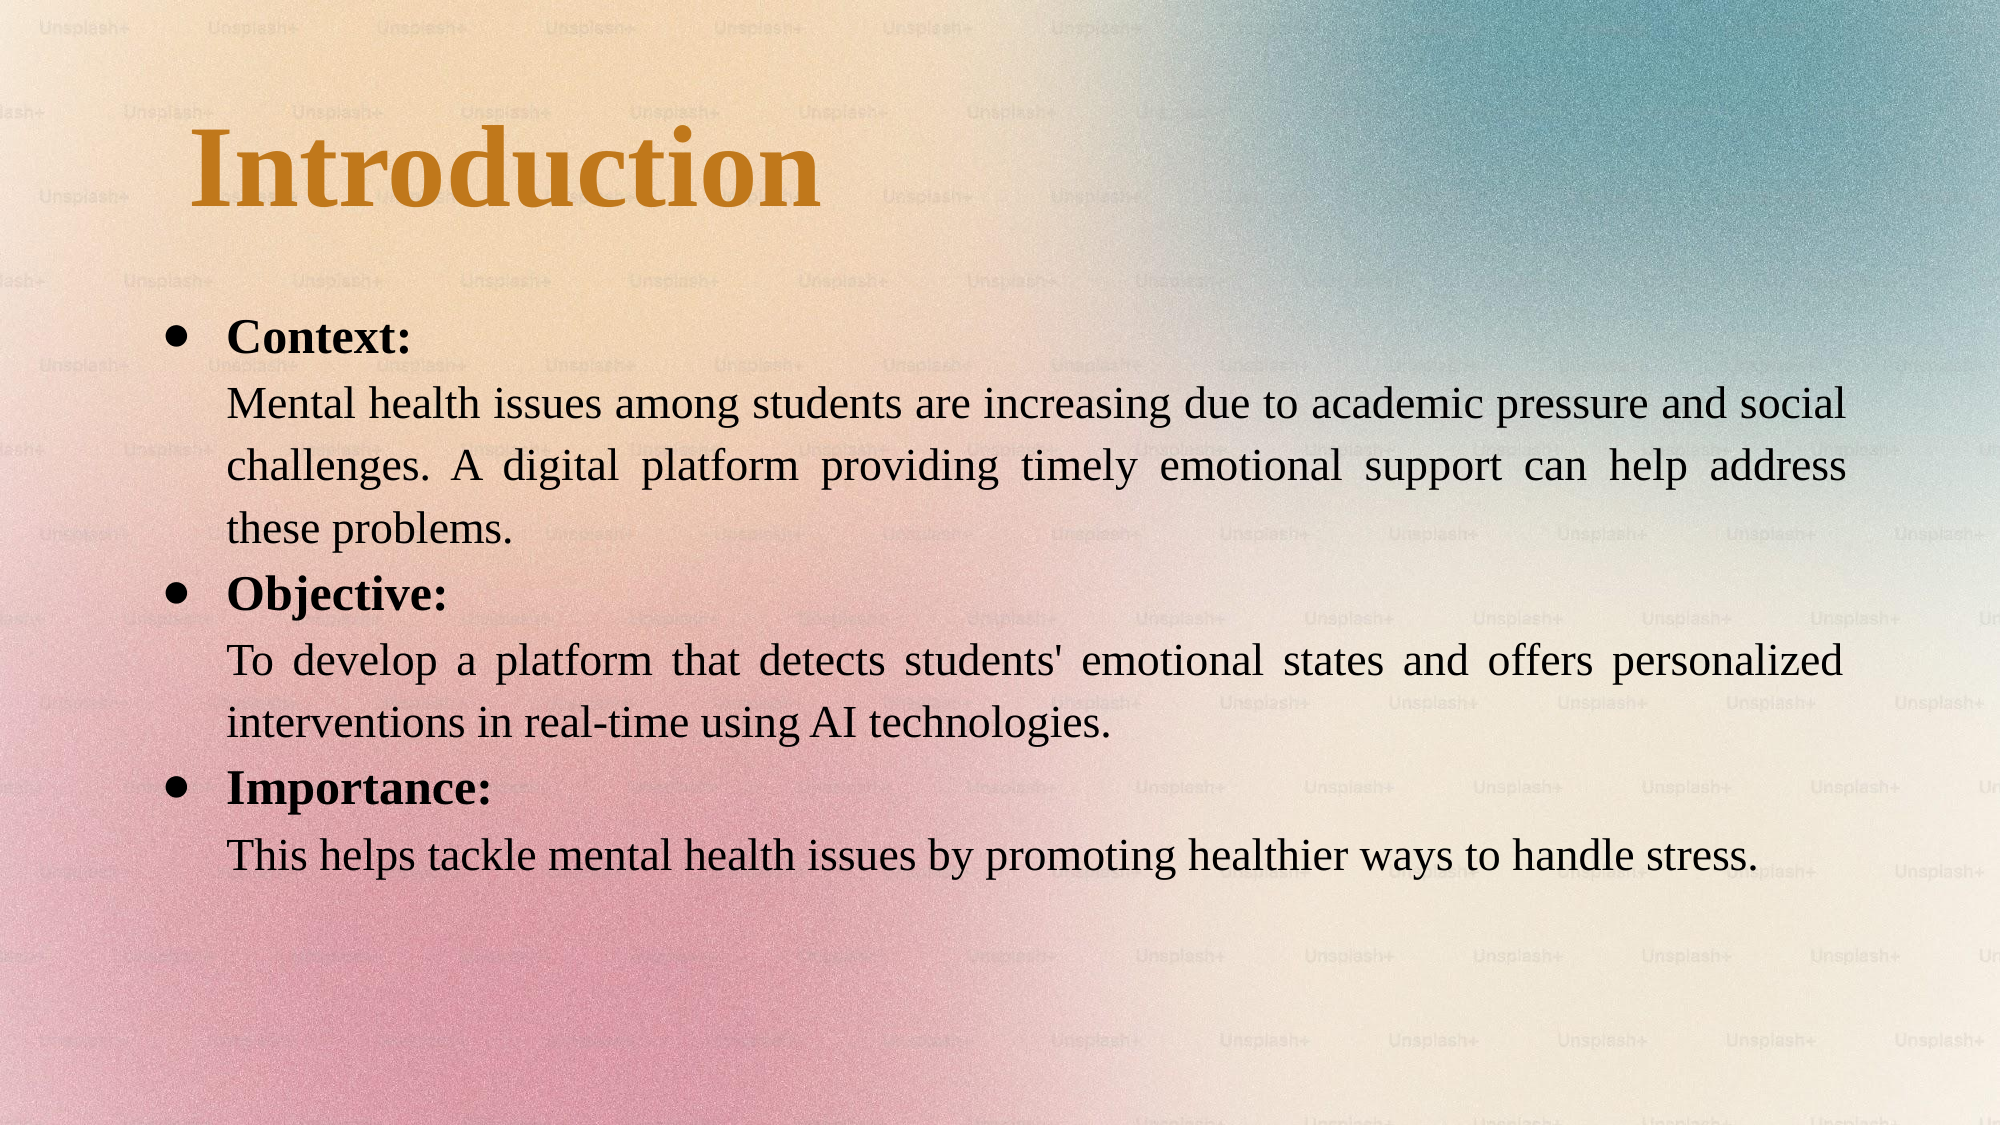

# Introduction
Context:
Mental health issues among students are increasing due to academic pressure and social challenges. A digital platform providing timely emotional support can help address these problems.
Objective:
To develop a platform that detects students' emotional states and offers personalized interventions in real-time using AI technologies.
Importance:
This helps tackle mental health issues by promoting healthier ways to handle stress.